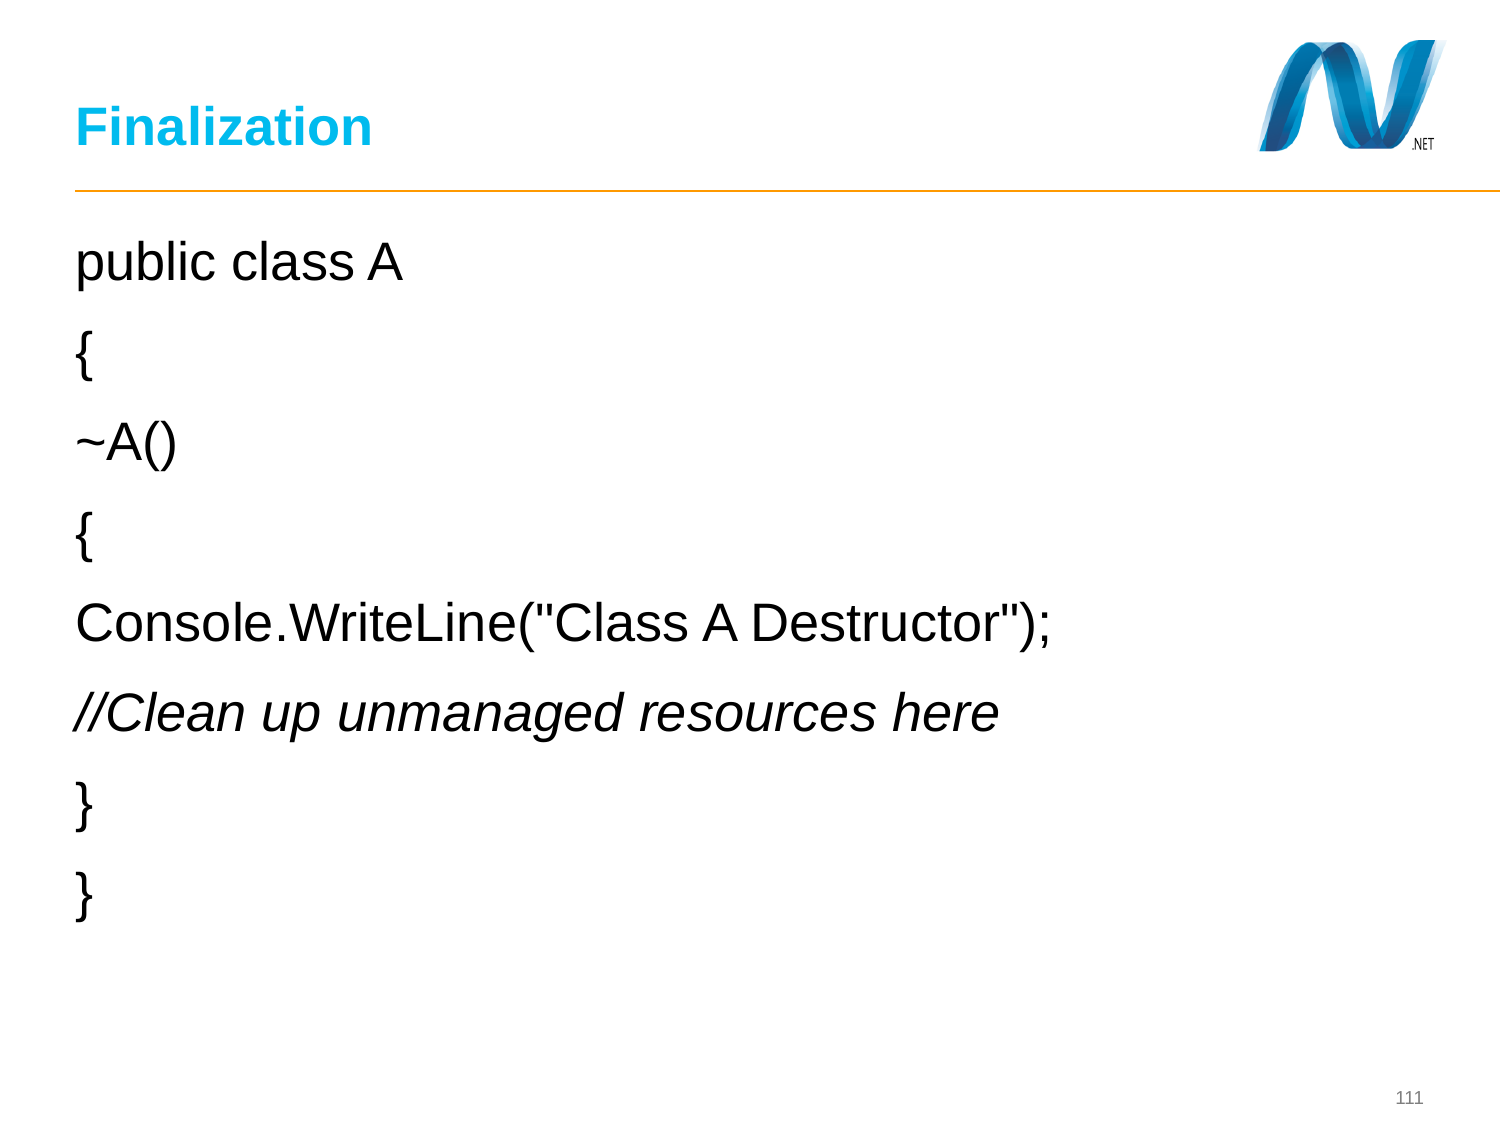

# Finalization
public class A
{
~A()
{
Console.WriteLine("Class A Destructor");
//Clean up unmanaged resources here
}
}